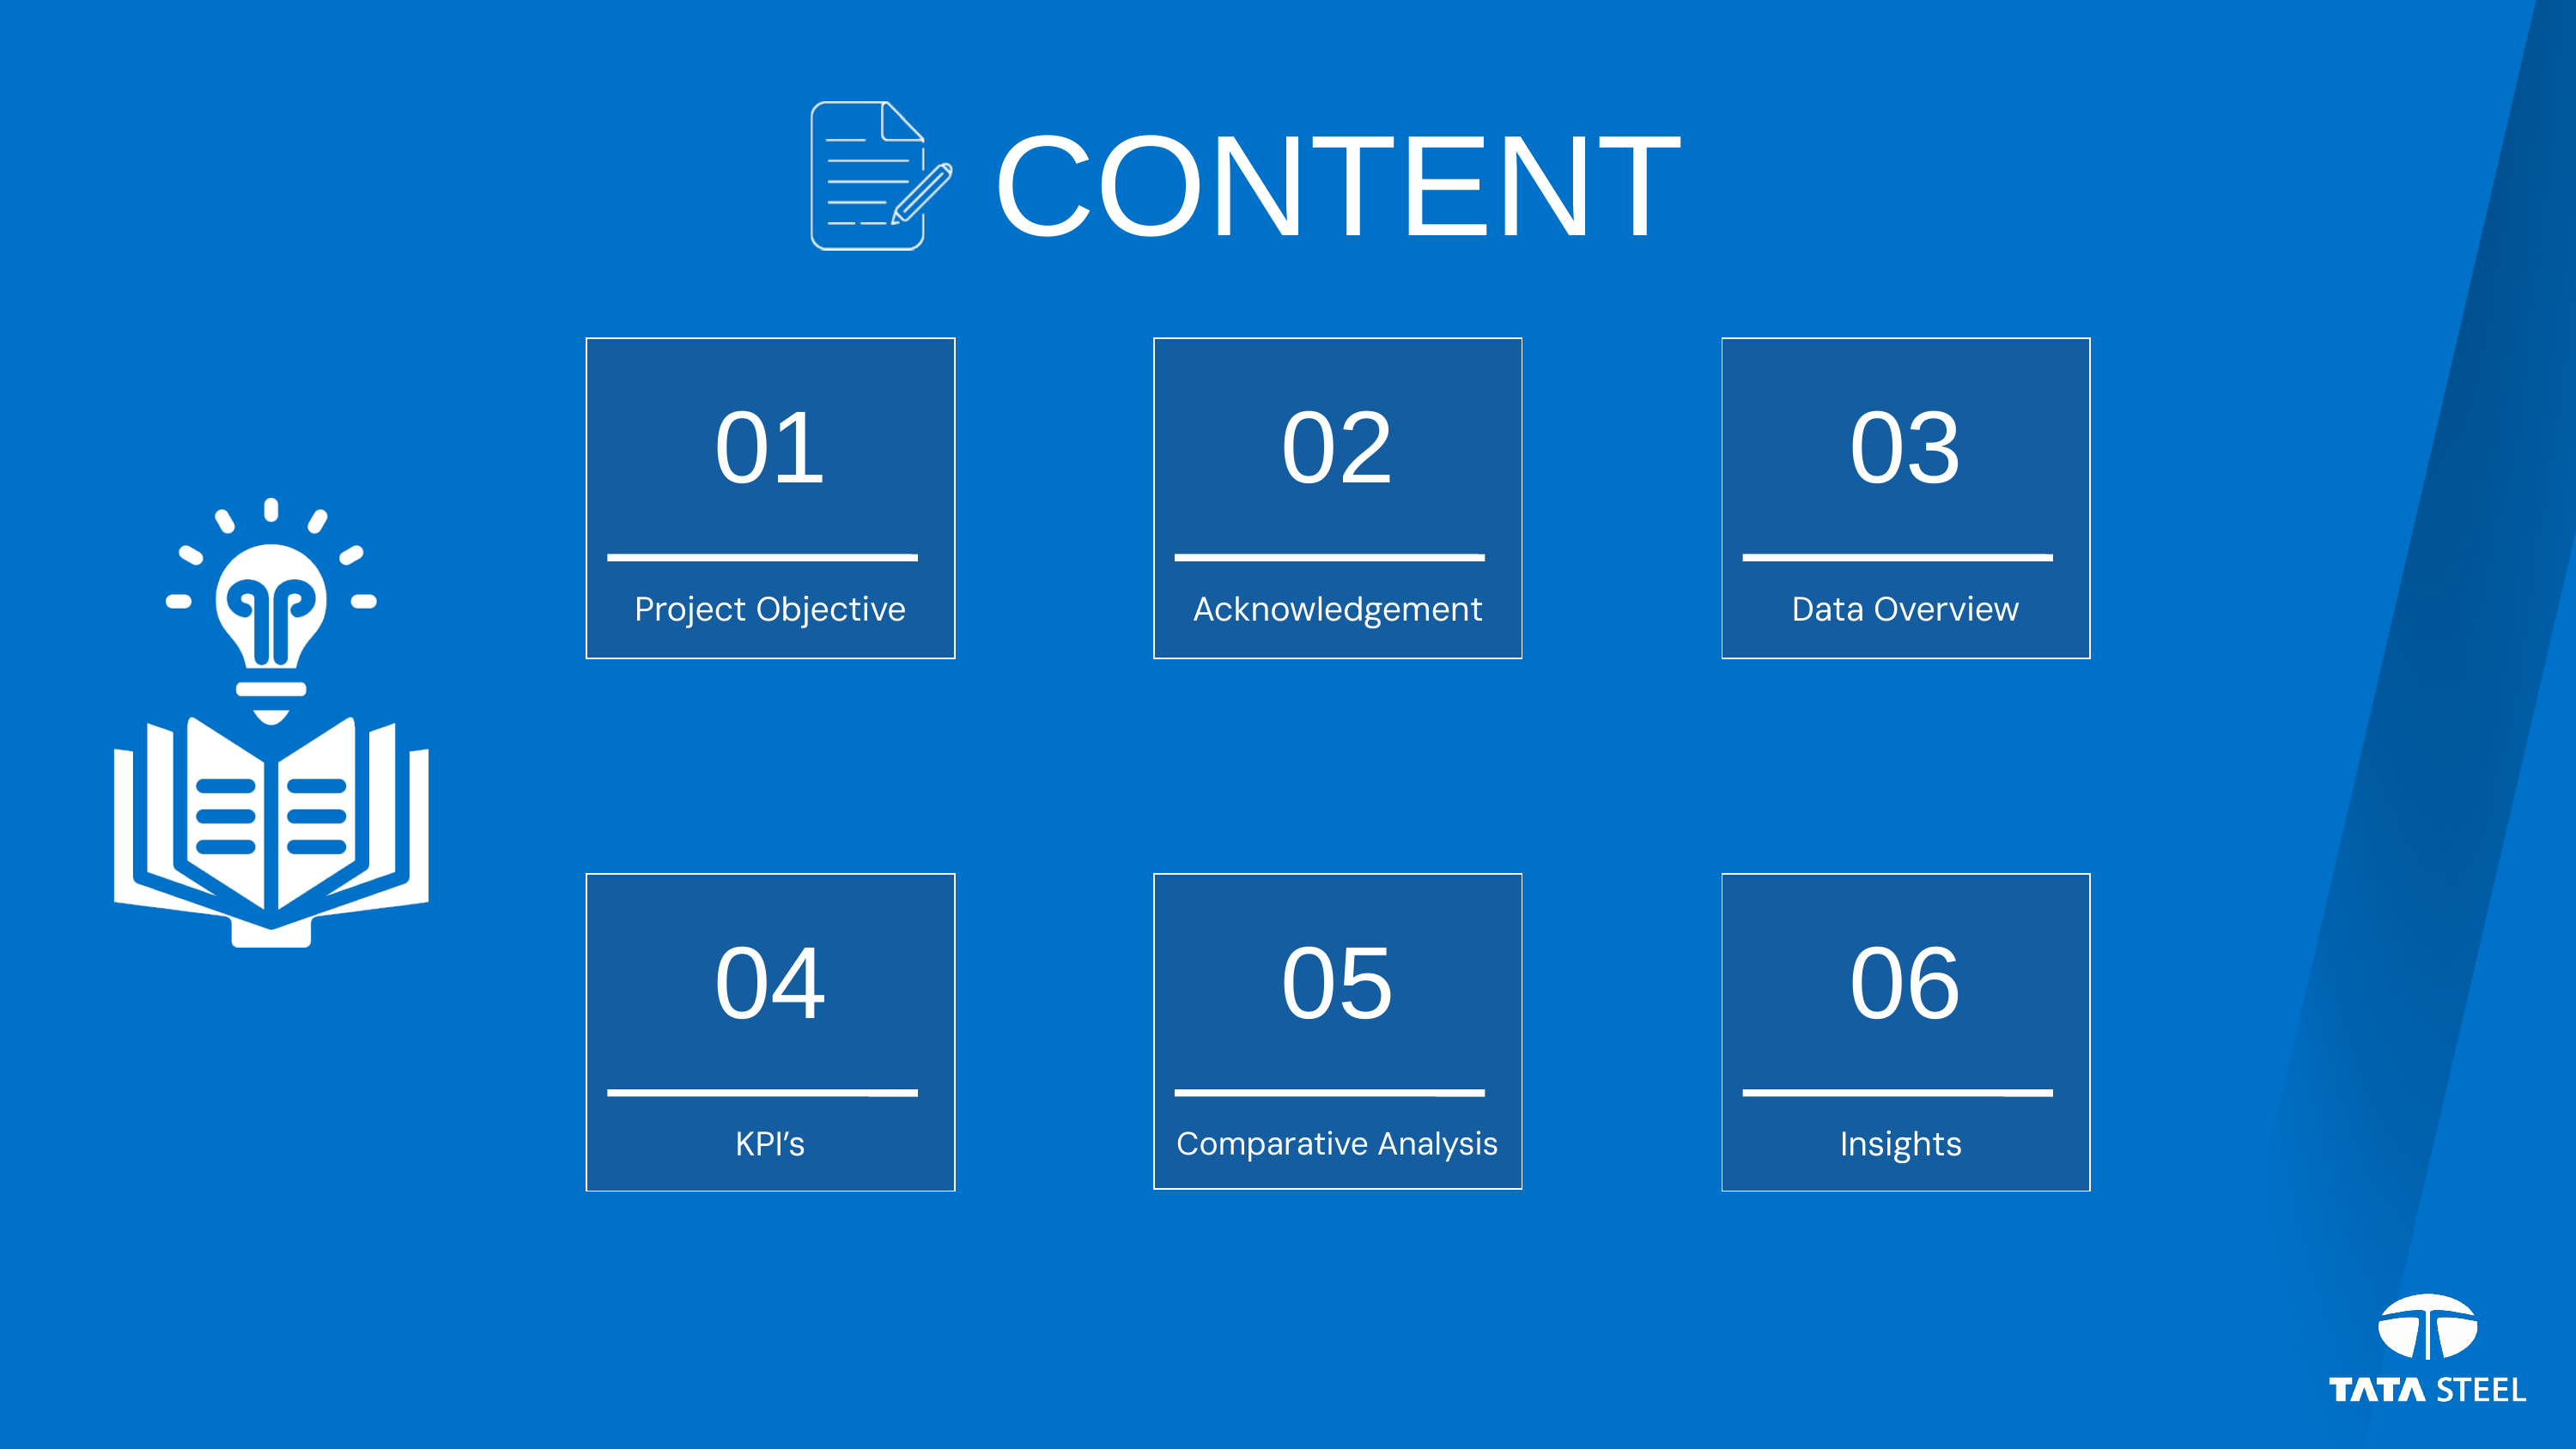

CONTENT

01

Project Objective

02

Acknowledgement

03

Data Overview

04

KPI’s

05

Comparative Analysis

06

Insights